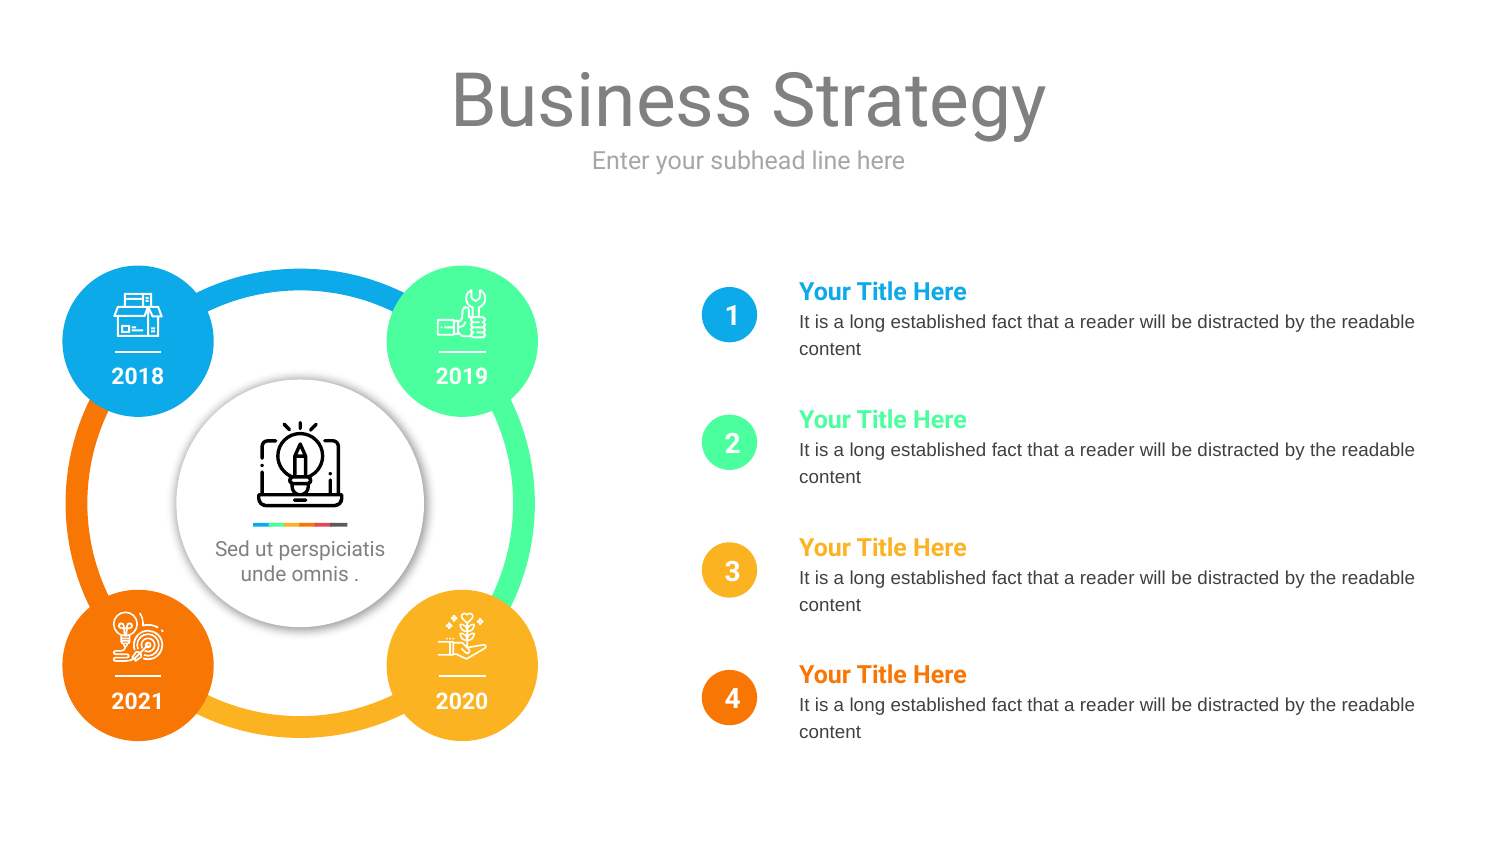

# Business Strategy
Enter your subhead line here
Your Title Here
It is a long established fact that a reader will be distracted by the readable content

1

2018
2019

Your Title Here
It is a long established fact that a reader will be distracted by the readable content
2

Your Title Here
It is a long established fact that a reader will be distracted by the readable content

Sed ut perspiciatis unde omnis .
3

Your Title Here
It is a long established fact that a reader will be distracted by the readable content
4
2021
2020